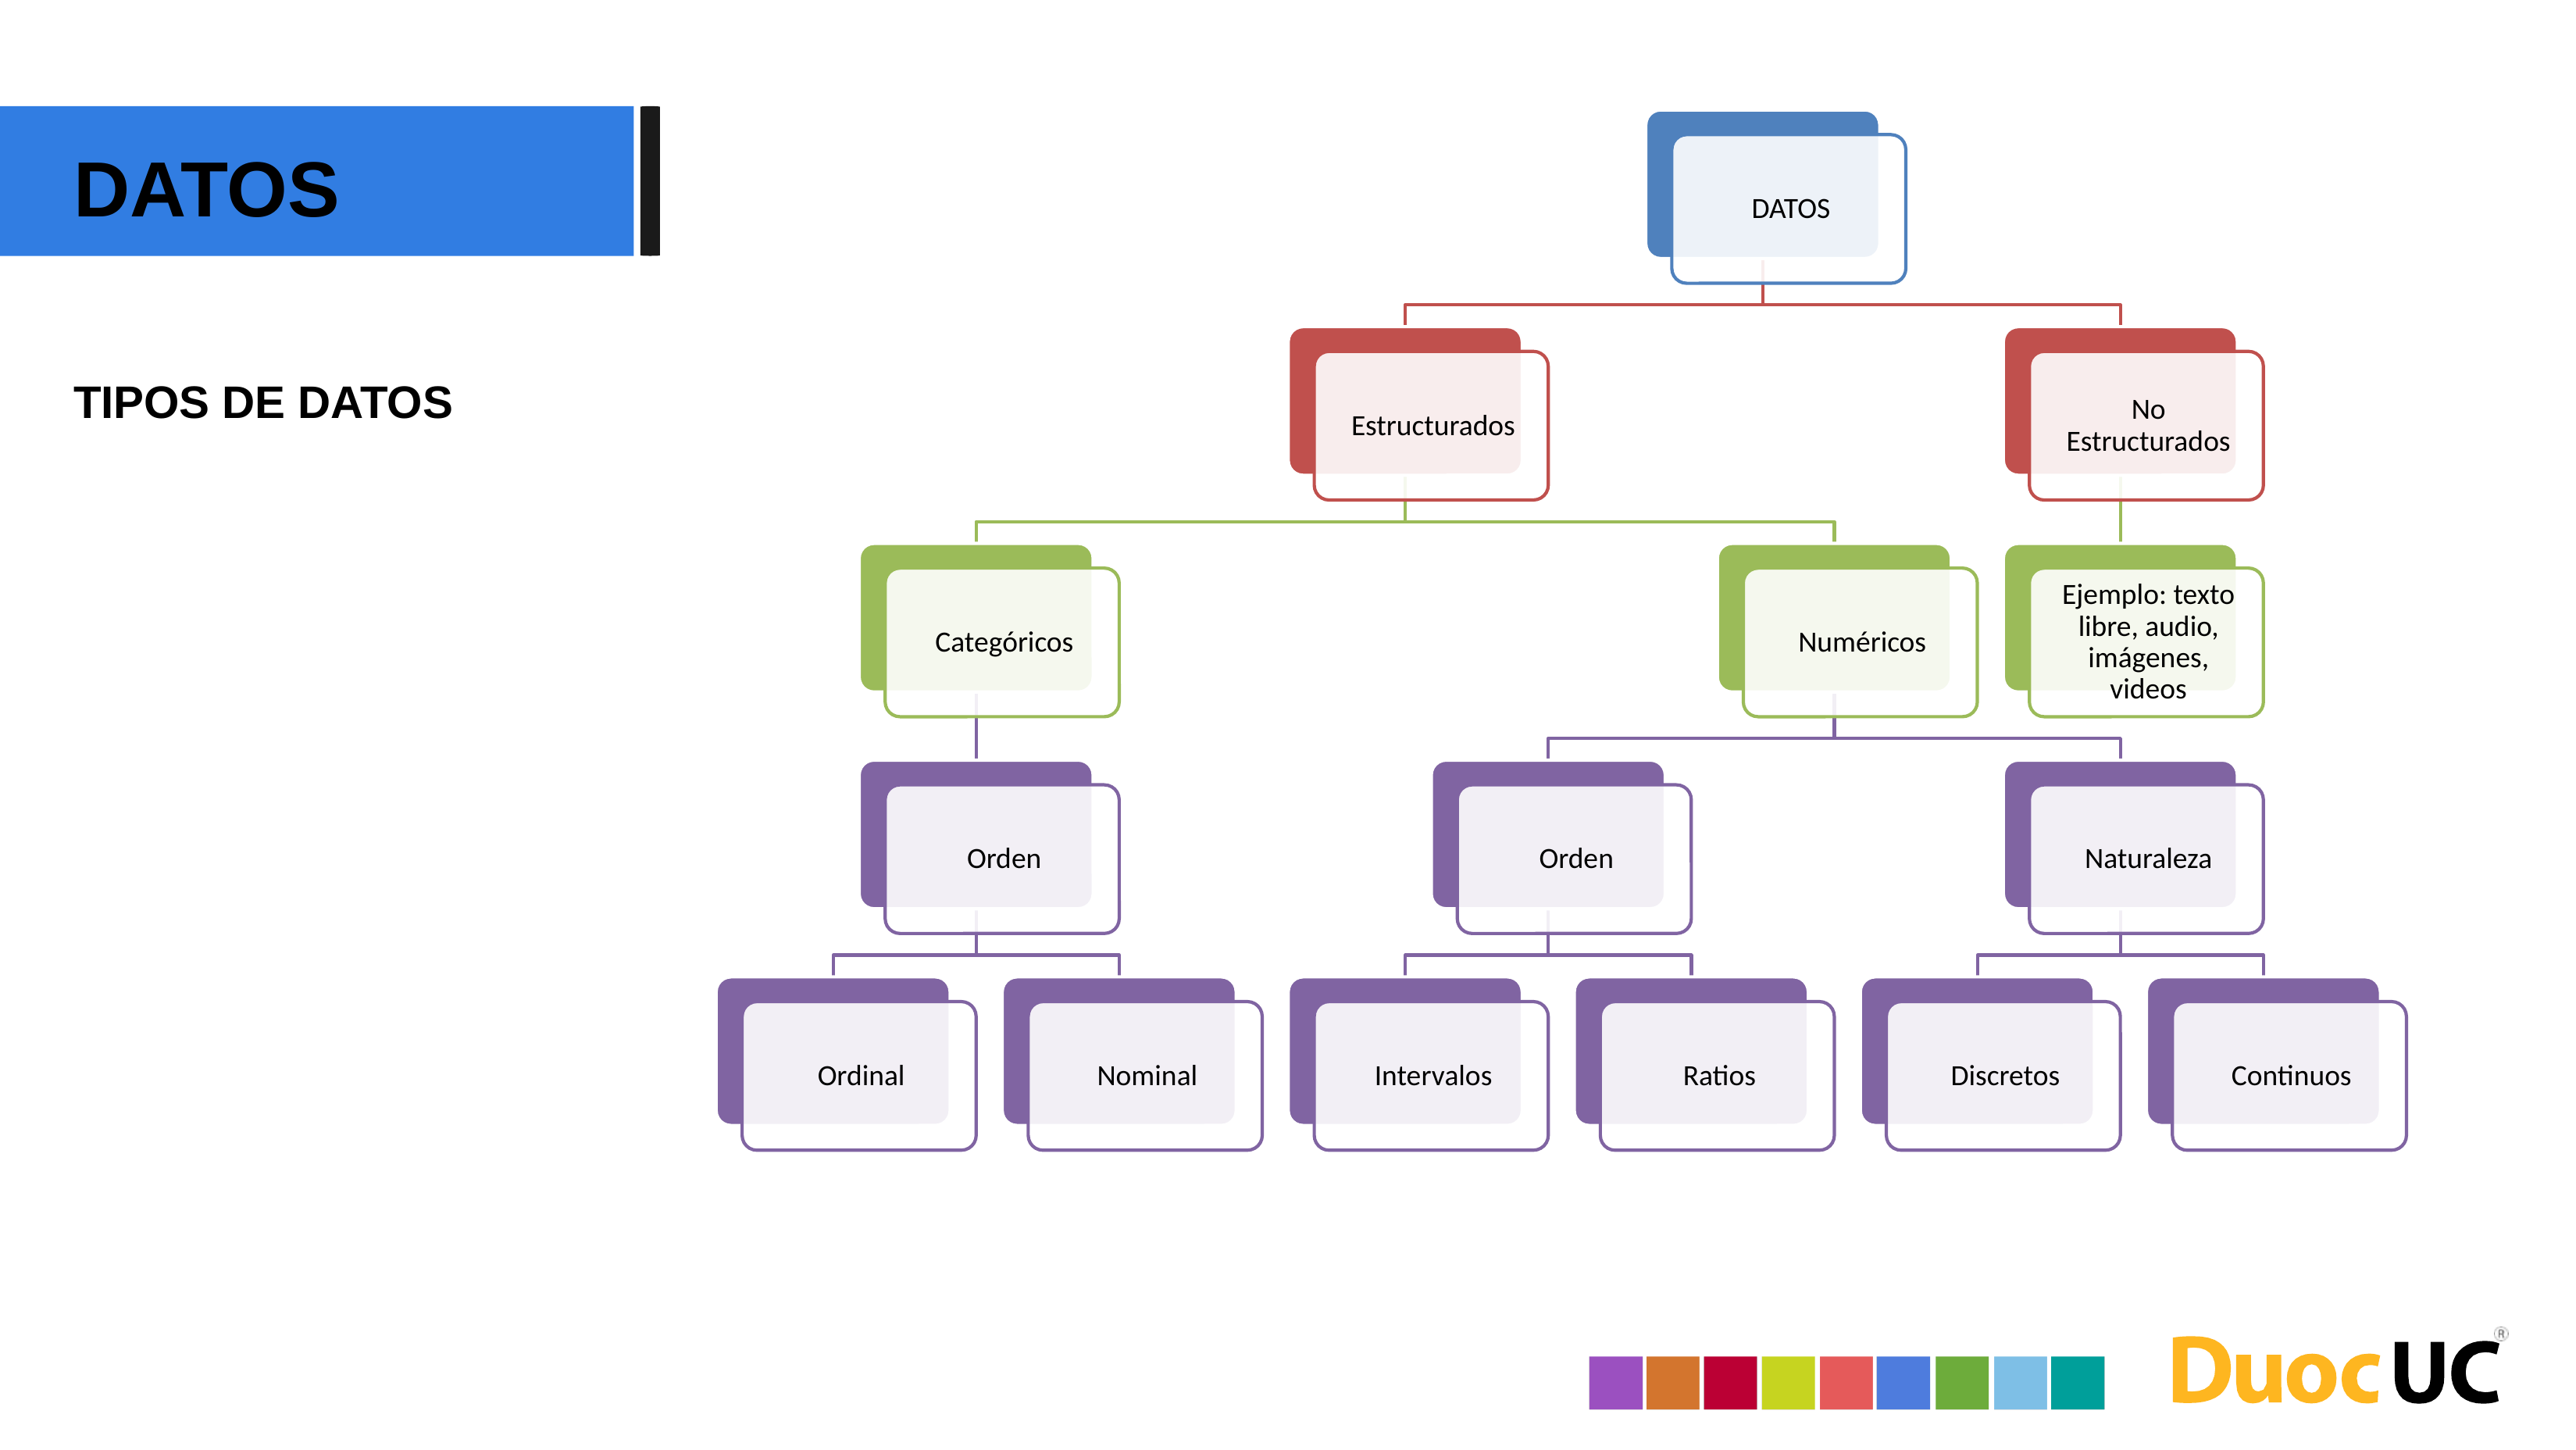

DATOS
Estructurados
Categóricos
Orden
Ordinal
Nominal
Numéricos
Orden
Intervalos
Ratios
Naturaleza
Discretos
Continuos
No Estructurados
Ejemplo: texto libre, audio, imágenes, videos
DATOS
TIPOS DE DATOS